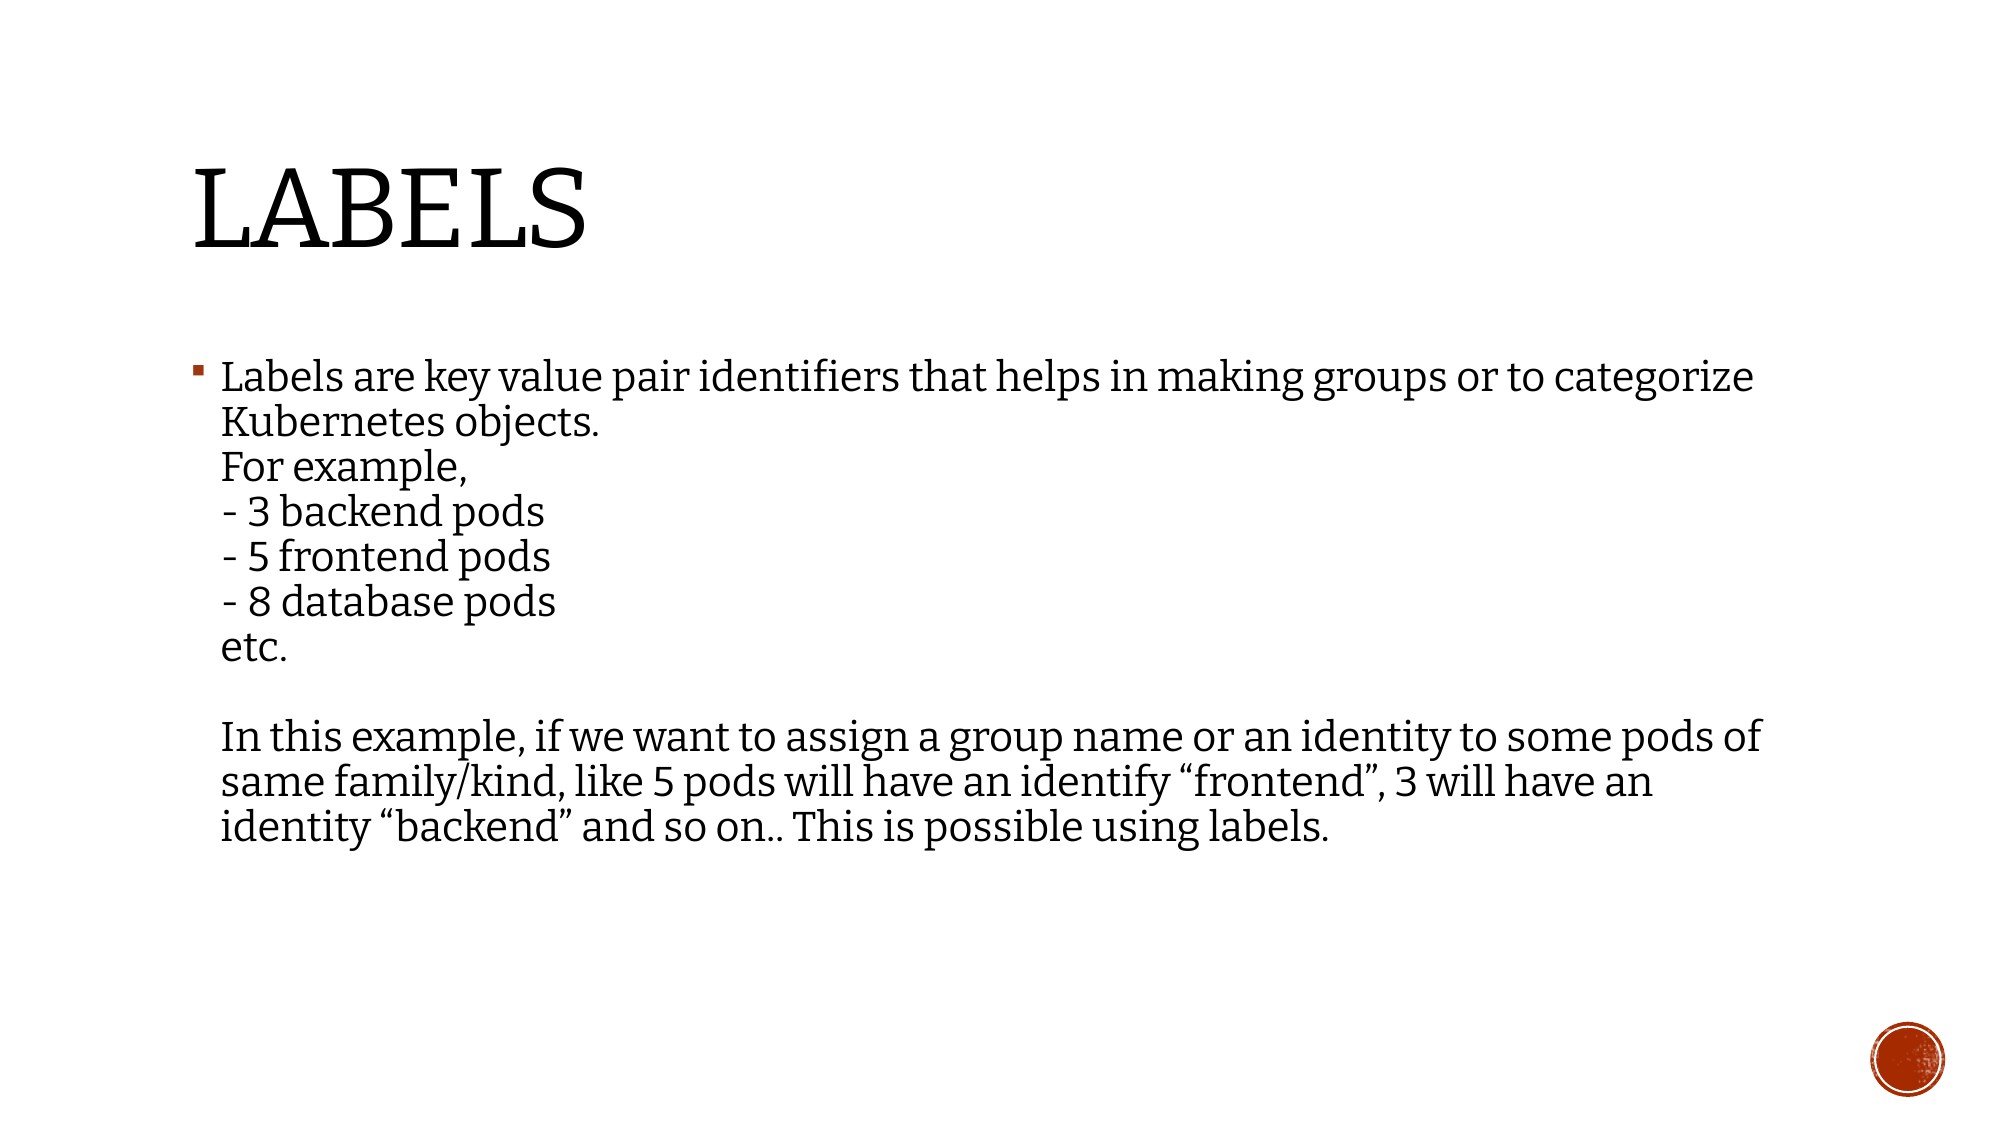

# Labels
Labels are key value pair identifiers that helps in making groups or to categorize Kubernetes objects.
For example,
- 3 backend pods
- 5 frontend pods
- 8 database pods
etc.
In this example, if we want to assign a group name or an identity to some pods of same family/kind, like 5 pods will have an identify “frontend”, 3 will have an identity “backend” and so on.. This is possible using labels.